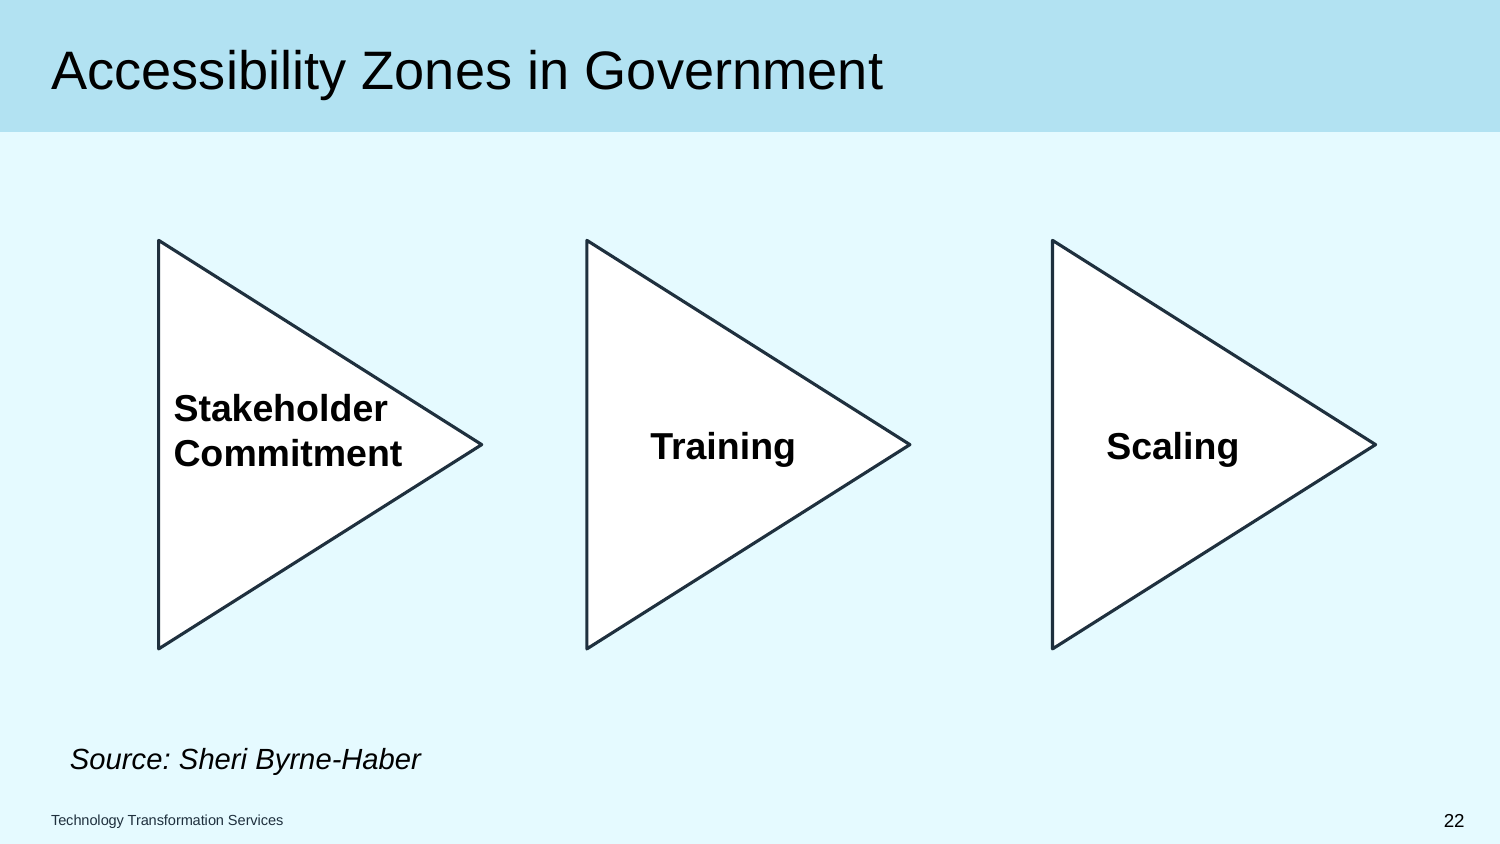

# Accessibility Zones in Government

Stakeholder Commitment
Training
Scaling
Source: Sheri Byrne-Haber
22